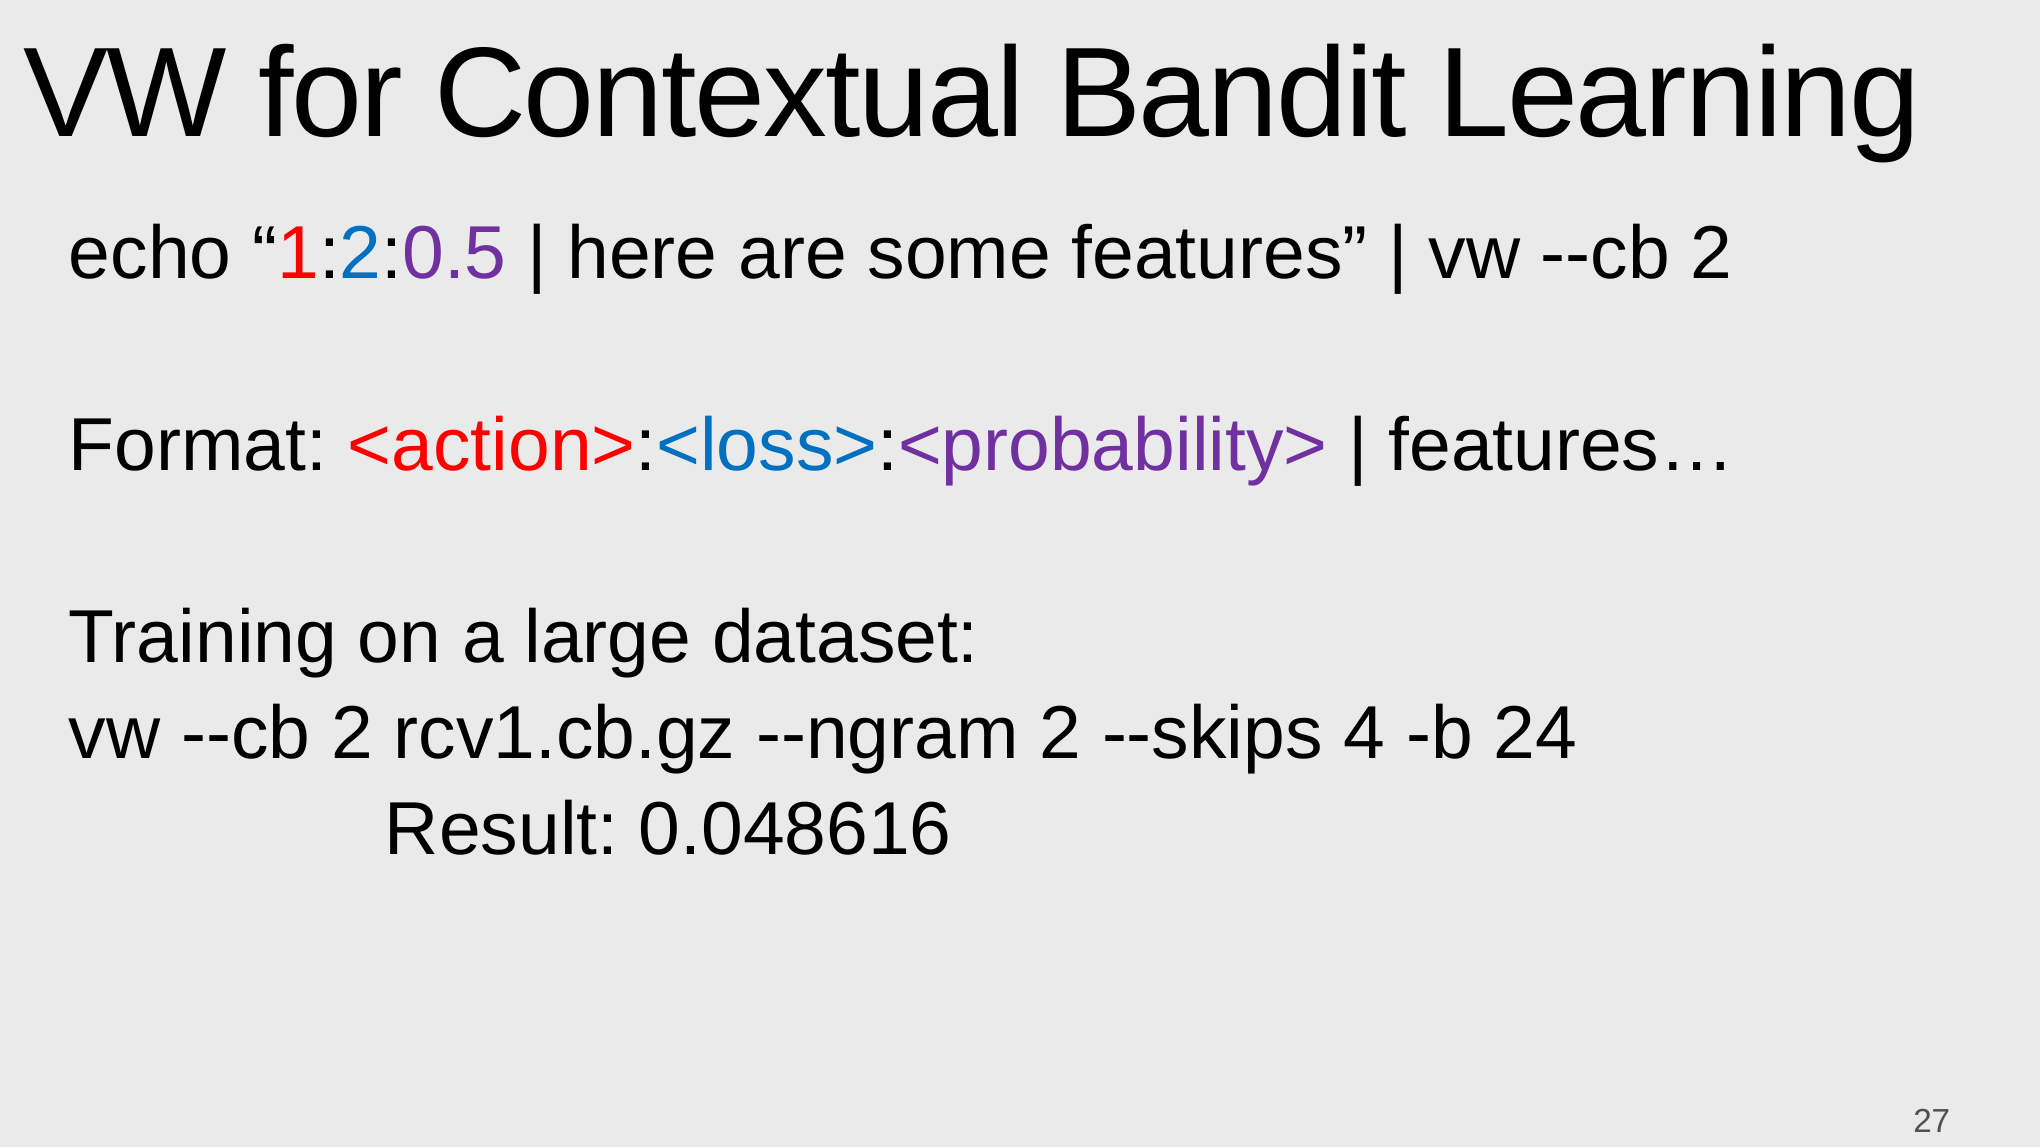

# VW for Contextual Bandit Learning
echo “1:2:0.5 | here are some features” | vw --cb 2

Format: <action>:<loss>:<probability> | features…

Training on a large dataset:
vw --cb 2 rcv1.cb.gz --ngram 2 --skips 4 -b 24
	        Result: 0.048616